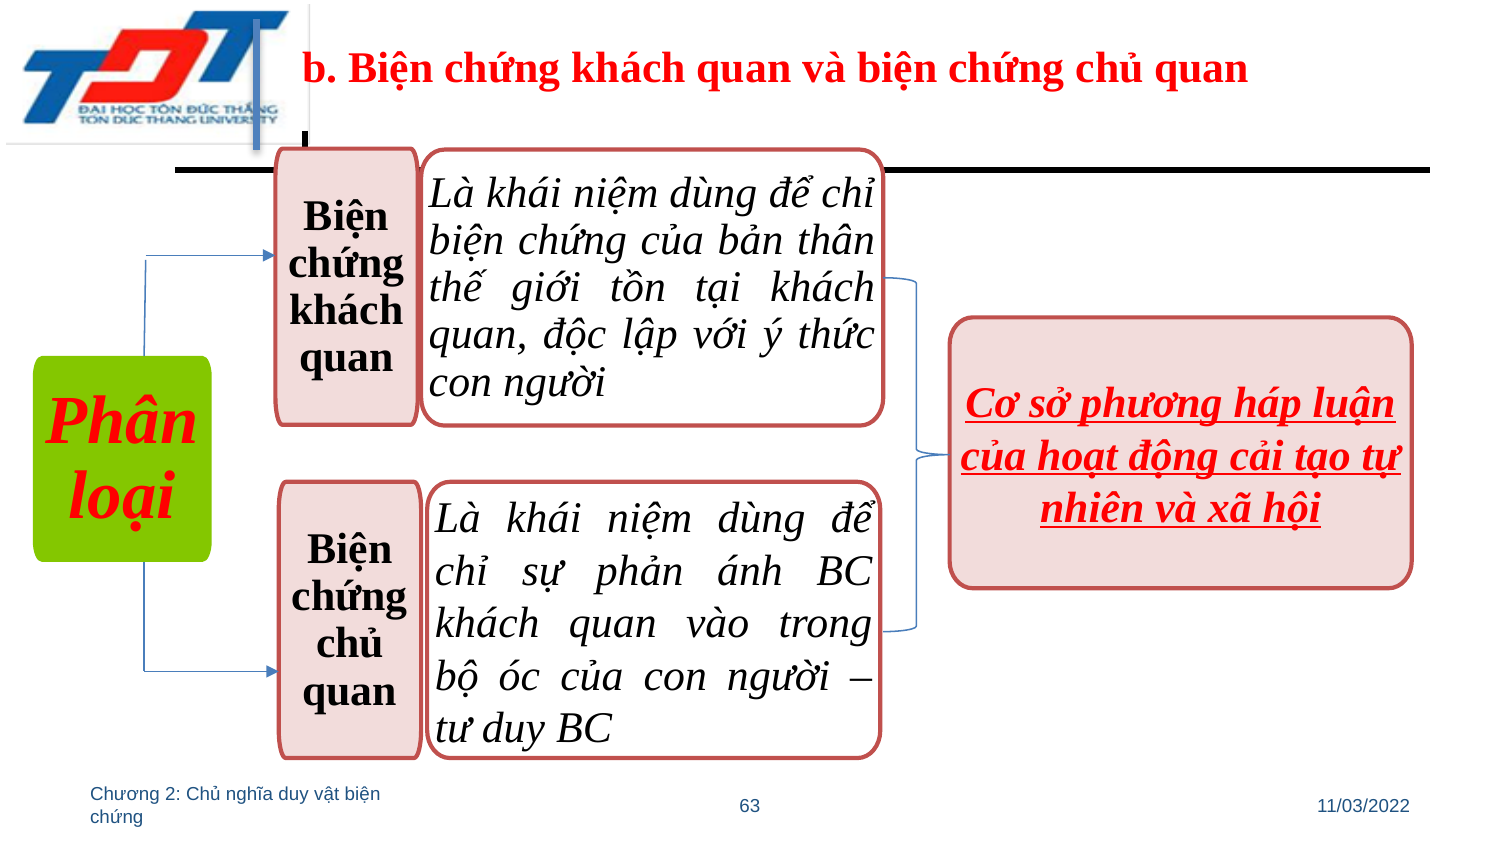

b. Biện chứng khách quan và biện chứng chủ quan
Biện chứng khách quan
Là khái niệm dùng để chỉ biện chứng của bản thân thế giới tồn tại khách quan, độc lập với ý thức con người

Cơ sở phương háp luận của hoạt động cải tạo tự nhiên và xã hội
Biện chứng chủ quan
Là khái niệm dùng để chỉ sự phản ánh BC khách quan vào trong bộ óc của con người – tư duy BC
Phân loại
Chương 2: Chủ nghĩa duy vật biện chứng
63
11/03/2022